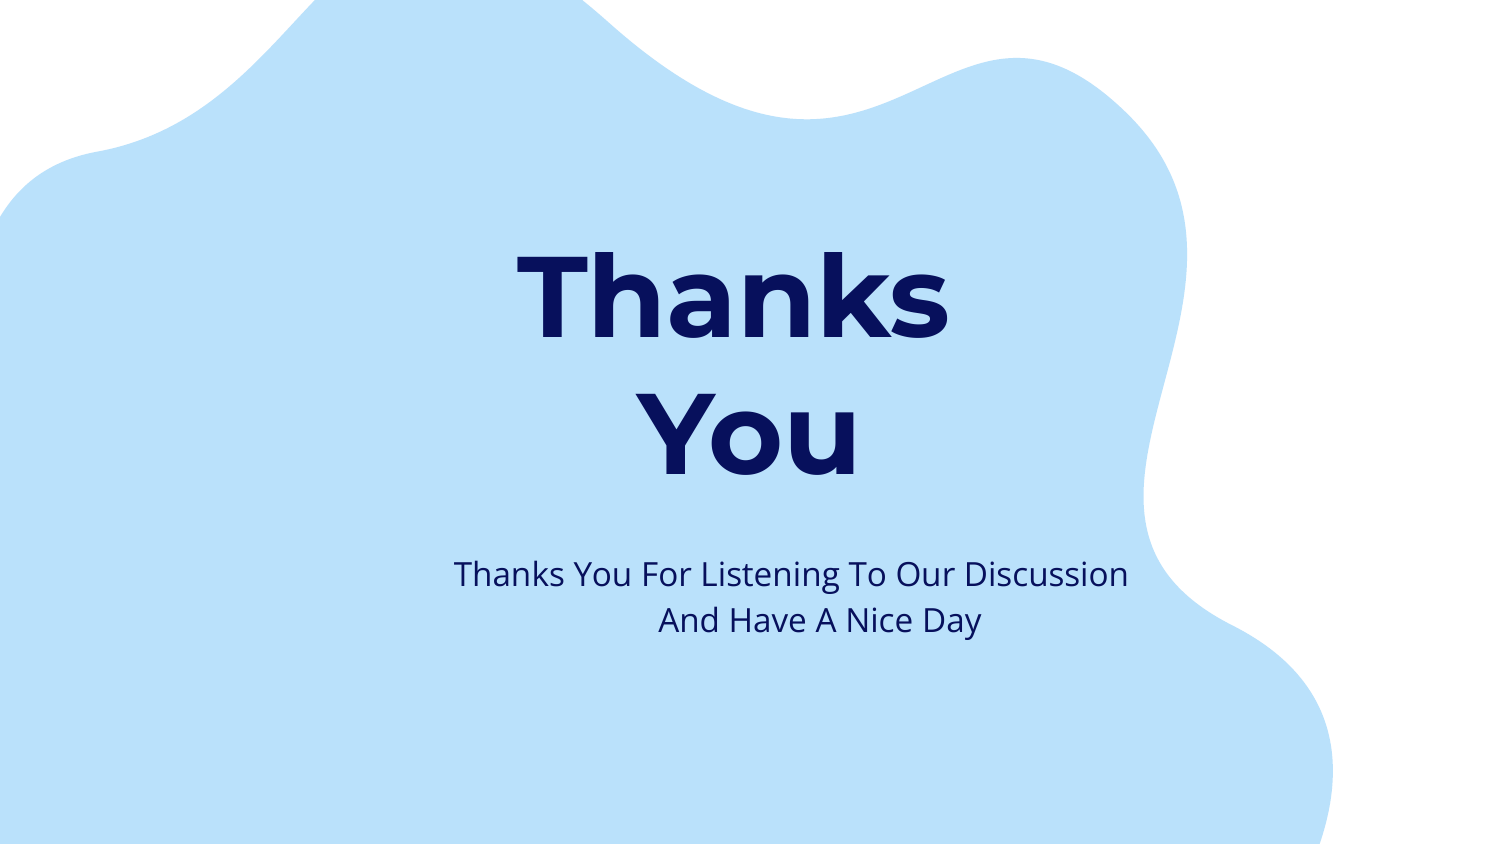

# Thanks You
Thanks You For Listening To Our Discussion And Have A Nice Day